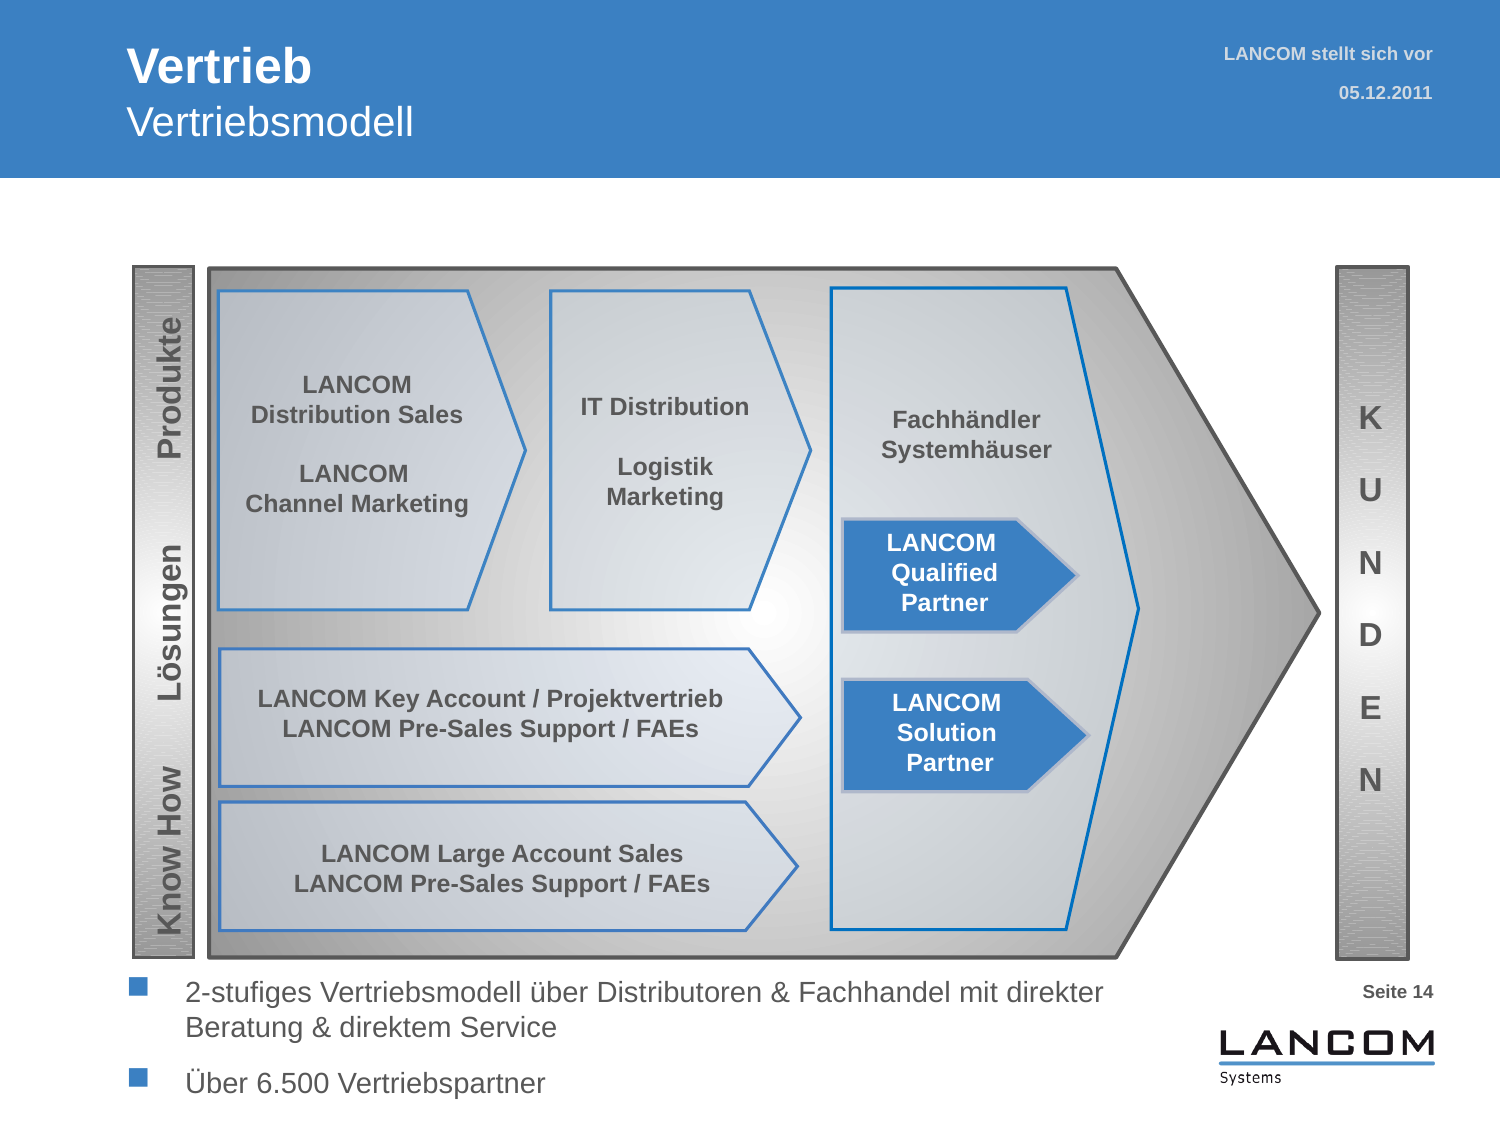

# Vertrieb Vertriebsmodell
LANCOM stellt sich vor
05.12.2011

Fachhändler
Systemhäuser

LANCOM Distribution Sales
LANCOM
Channel Marketing
IT Distribution

Logistik
Marketing
K
U
N
D
E
N
LANCOM
Qualified
Partner
Know How       Lösungen         Produkte

LANCOM Key Account / Projektvertrieb
LANCOM Pre-Sales Support / FAEs
LANCOM
Solution
Partner

LANCOM Large Account Sales
LANCOM Pre-Sales Support / FAEs
2-stufiges Vertriebsmodell über Distributoren & Fachhandel mit direkter Beratung & direktem Service
Über 6.500 Vertriebspartner